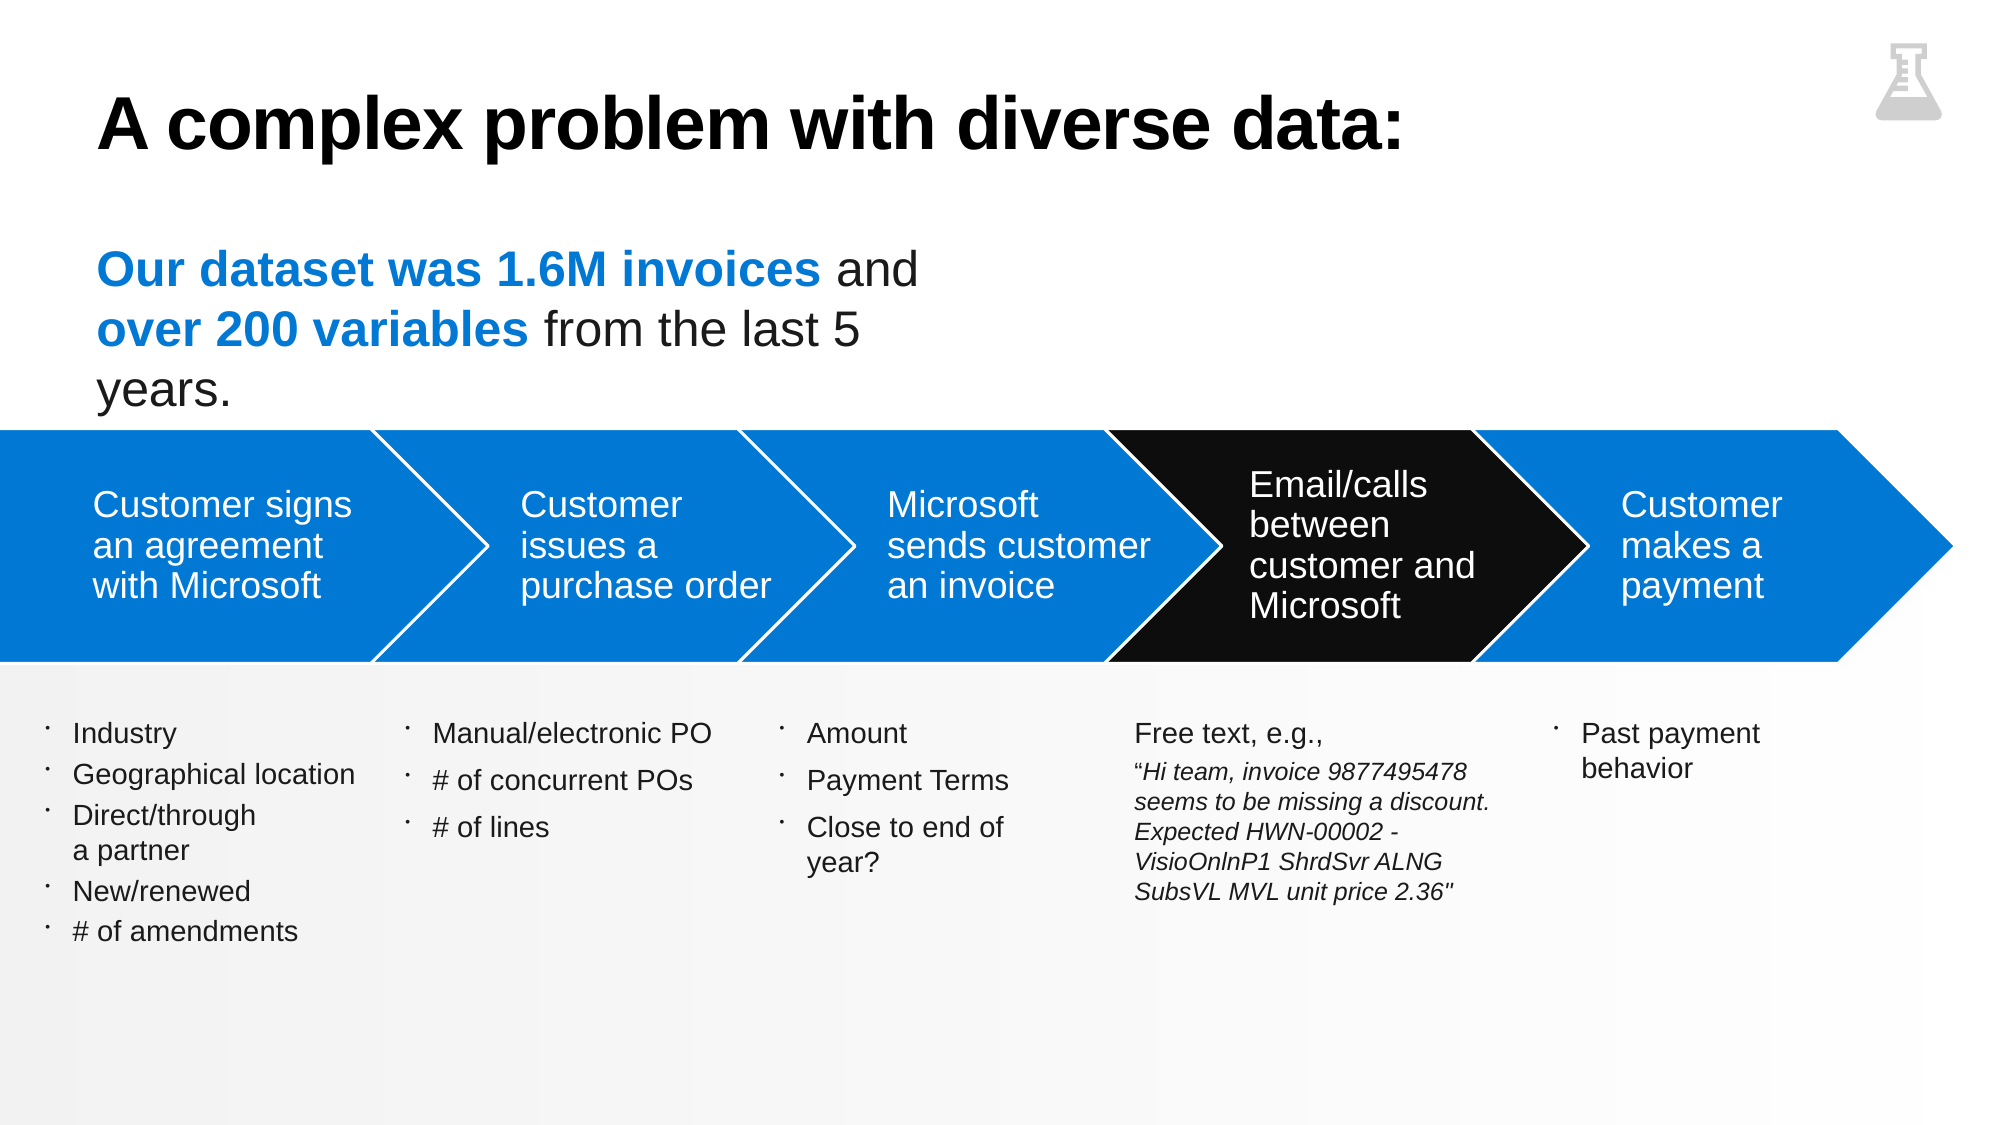

# A complex problem with diverse data:

Our dataset was 1.6M invoices and over 200 variables from the last 5 years.
Customer signs
an agreement
with Microsoft
Customer
issues a purchase order
Microsoft
sends customer an invoice
Email/calls between customer and Microsoft
Customer
makes a payment

Industry
Geographical location
Direct/through
a partner
New/renewed
# of amendments

Manual/electronic PO
# of concurrent POs
# of lines
Amount
Payment Terms
Close to end of year?
Free text, e.g.,
“Hi team, invoice 9877495478 seems to be missing a discount. Expected HWN-00002 - VisioOnlnP1 ShrdSvr ALNG SubsVL MVL unit price 2.36"

Past payment behavior